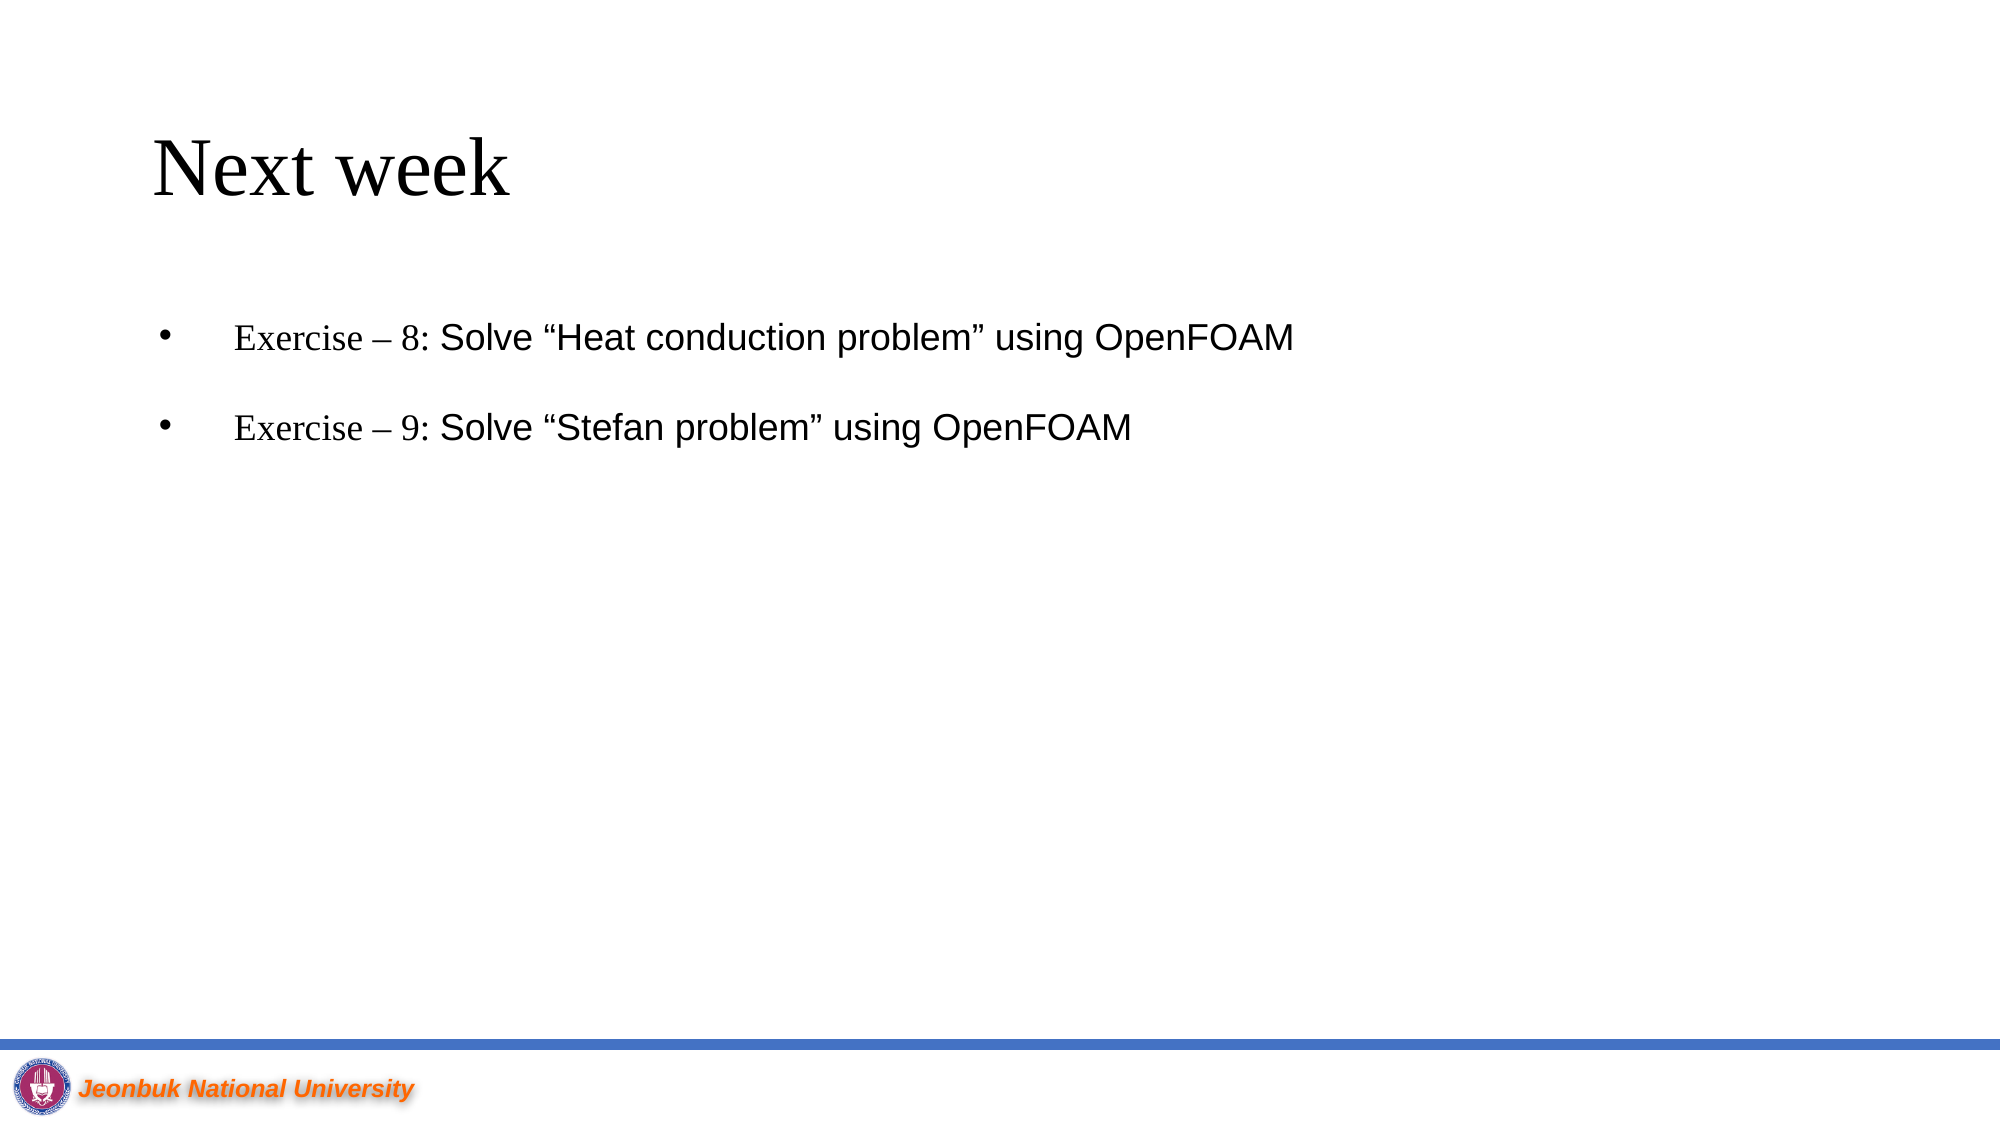

# Next week

Exercise – 8: Solve “Heat conduction problem” using OpenFOAM

Exercise – 9: Solve “Stefan problem” using OpenFOAM